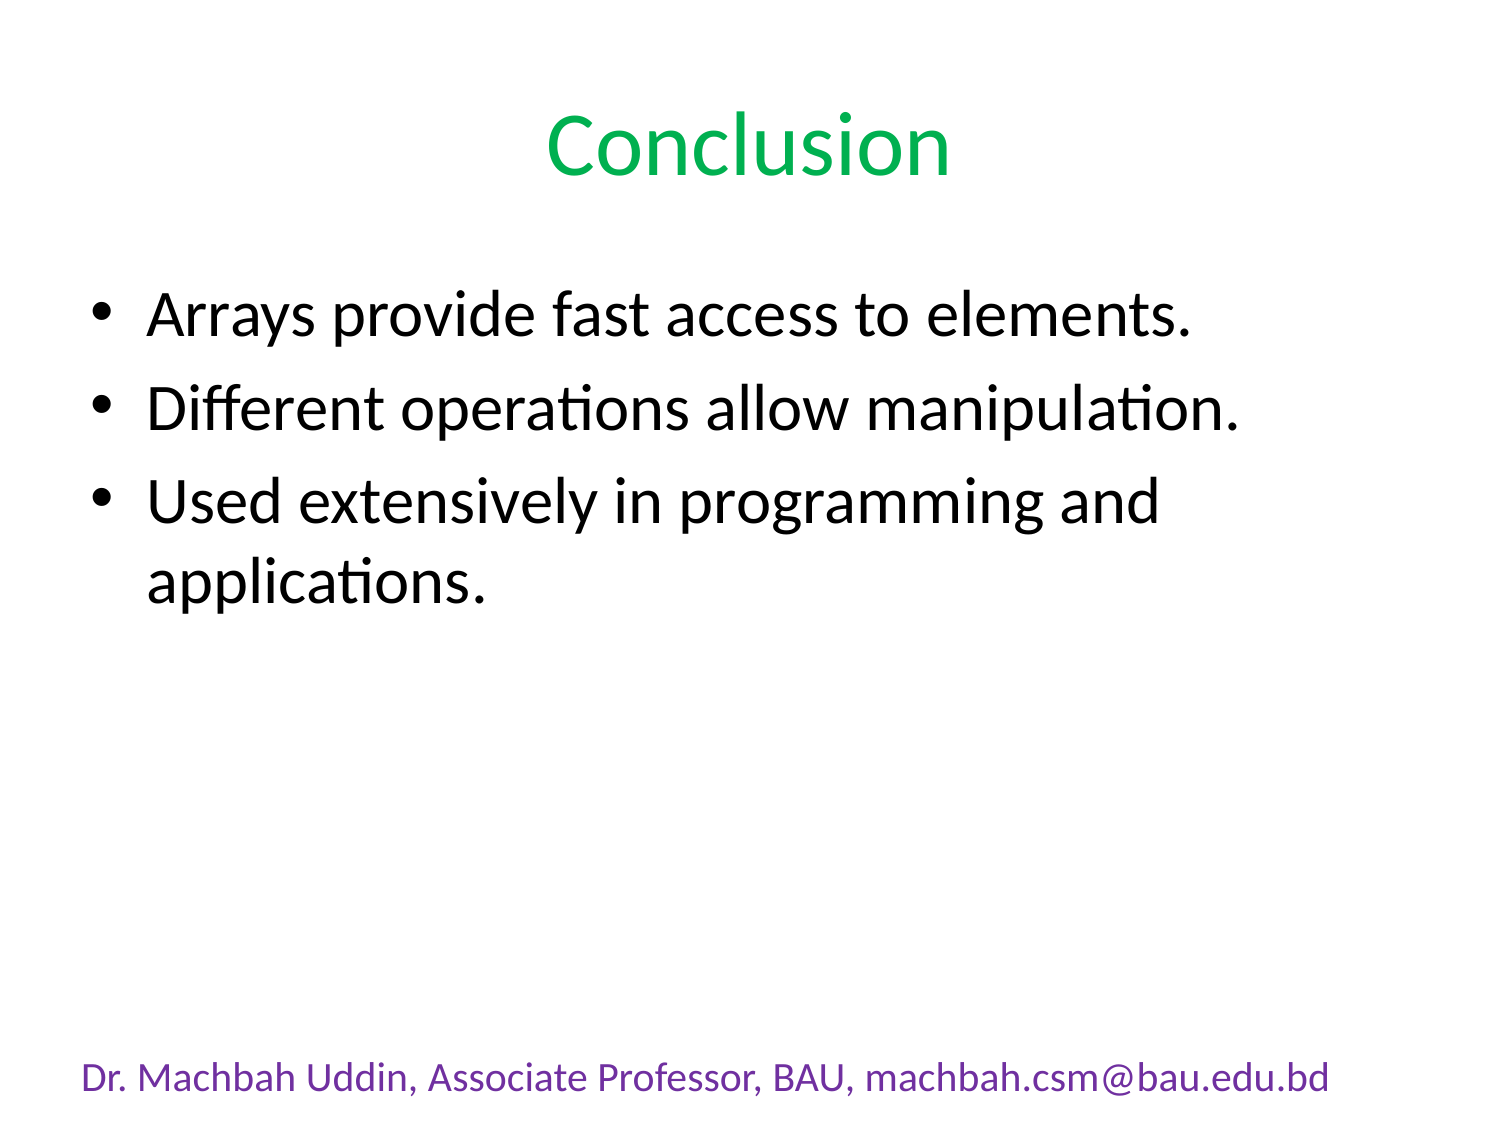

# Conclusion
Arrays provide fast access to elements.
Different operations allow manipulation.
Used extensively in programming and applications.